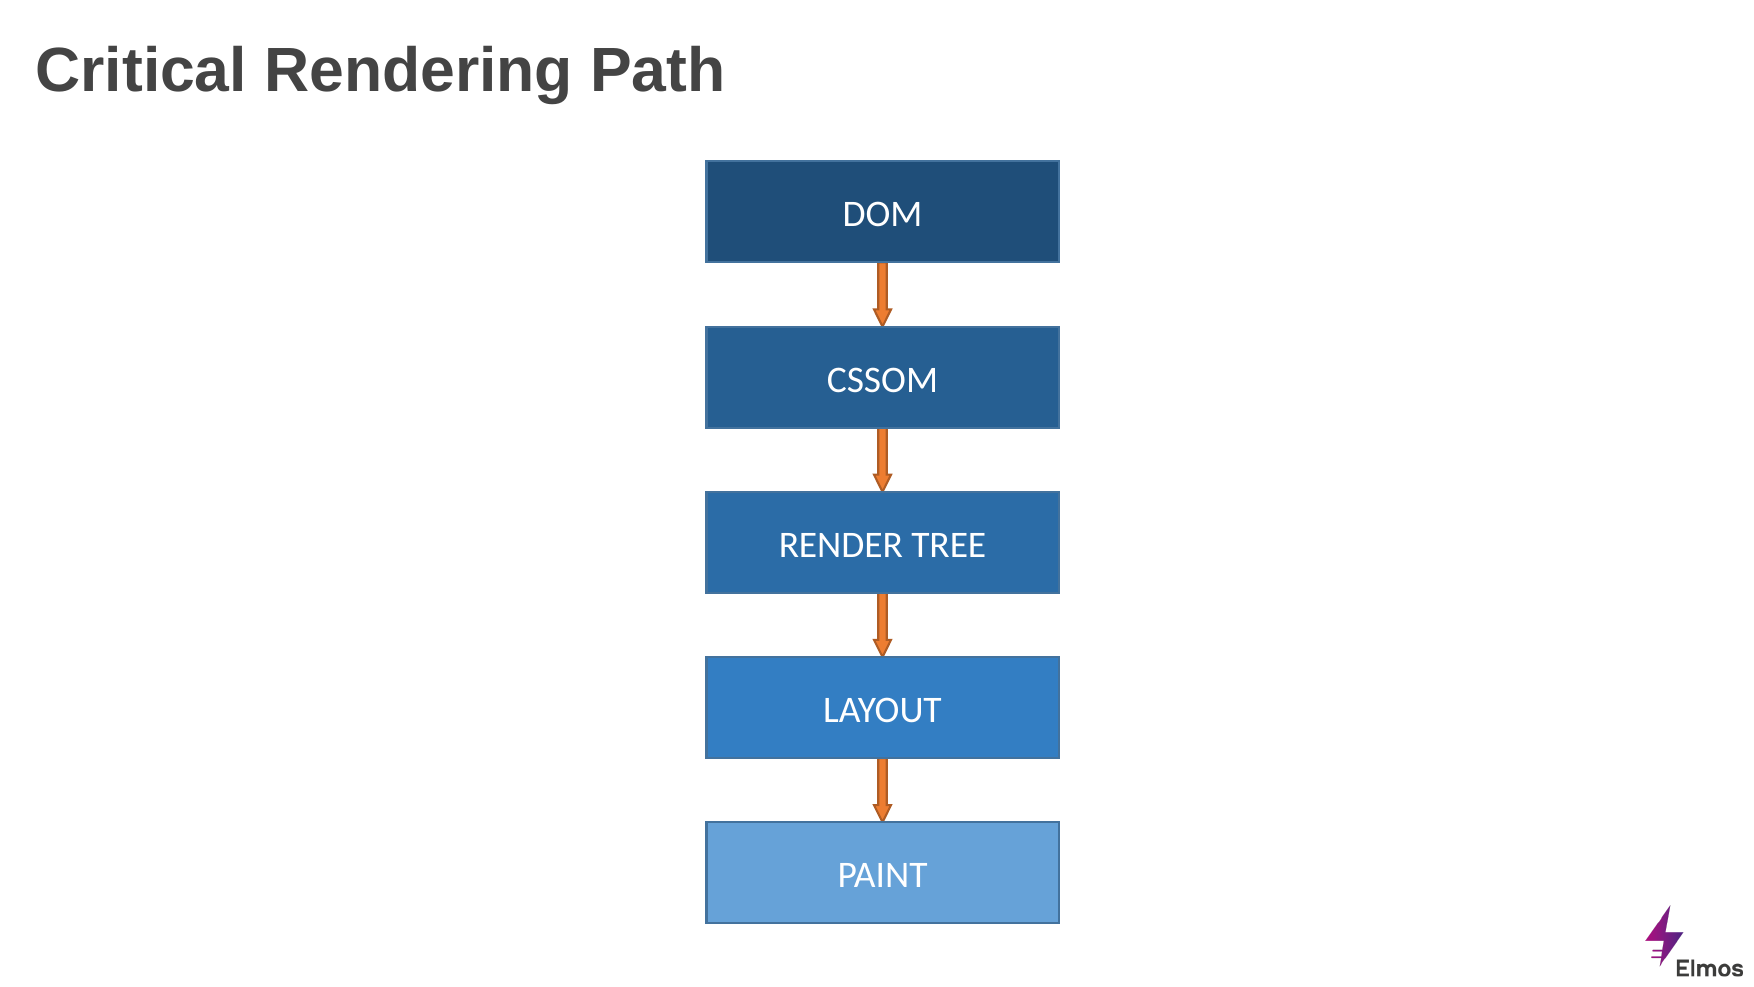

# Critical Rendering Path
DOM

CSSOM

RENDER TREE

LAYOUT

PAINT